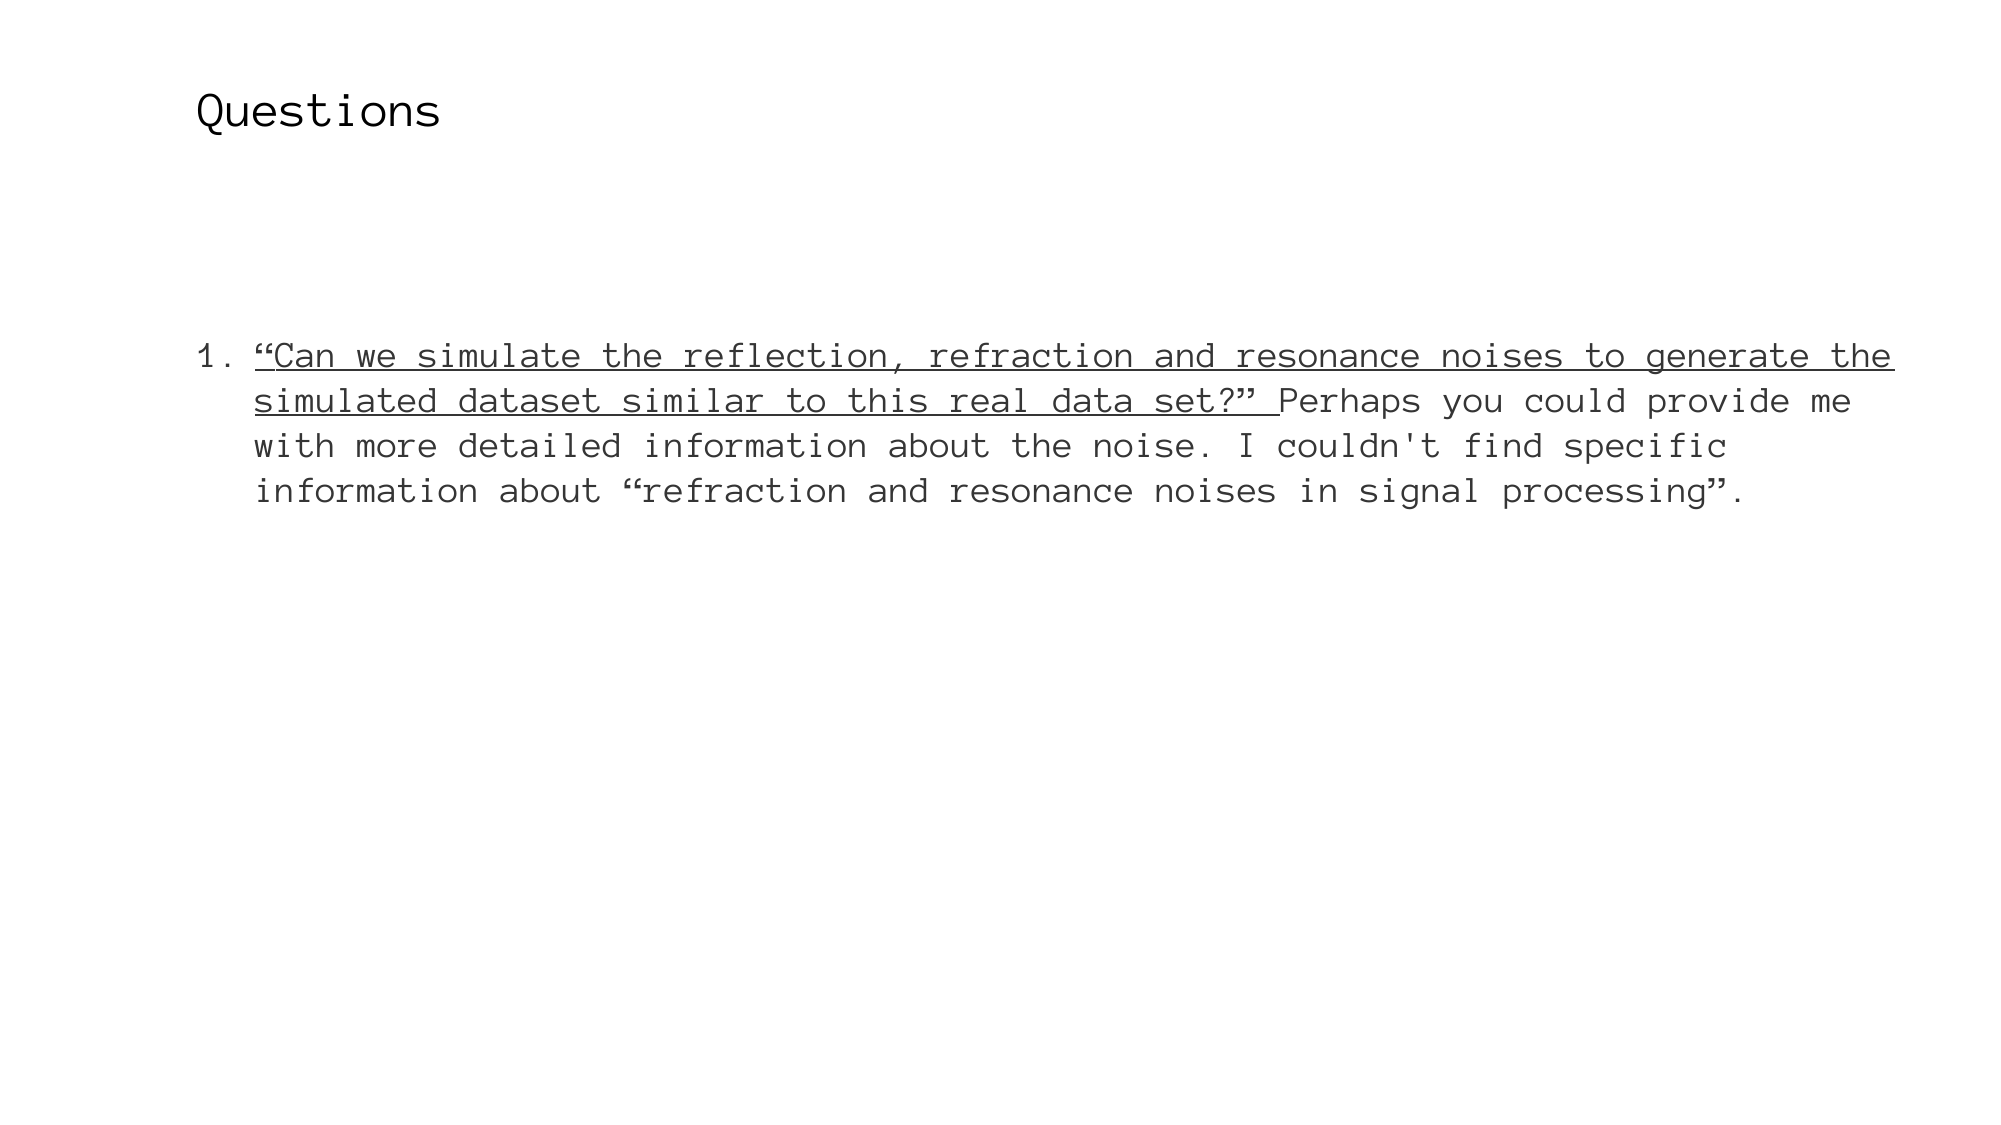

Questions
“Can we simulate the reflection, refraction and resonance noises to generate the simulated dataset similar to this real data set?” Perhaps you could provide me with more detailed information about the noise. I couldn't find specific information about “refraction and resonance noises in signal processing”.